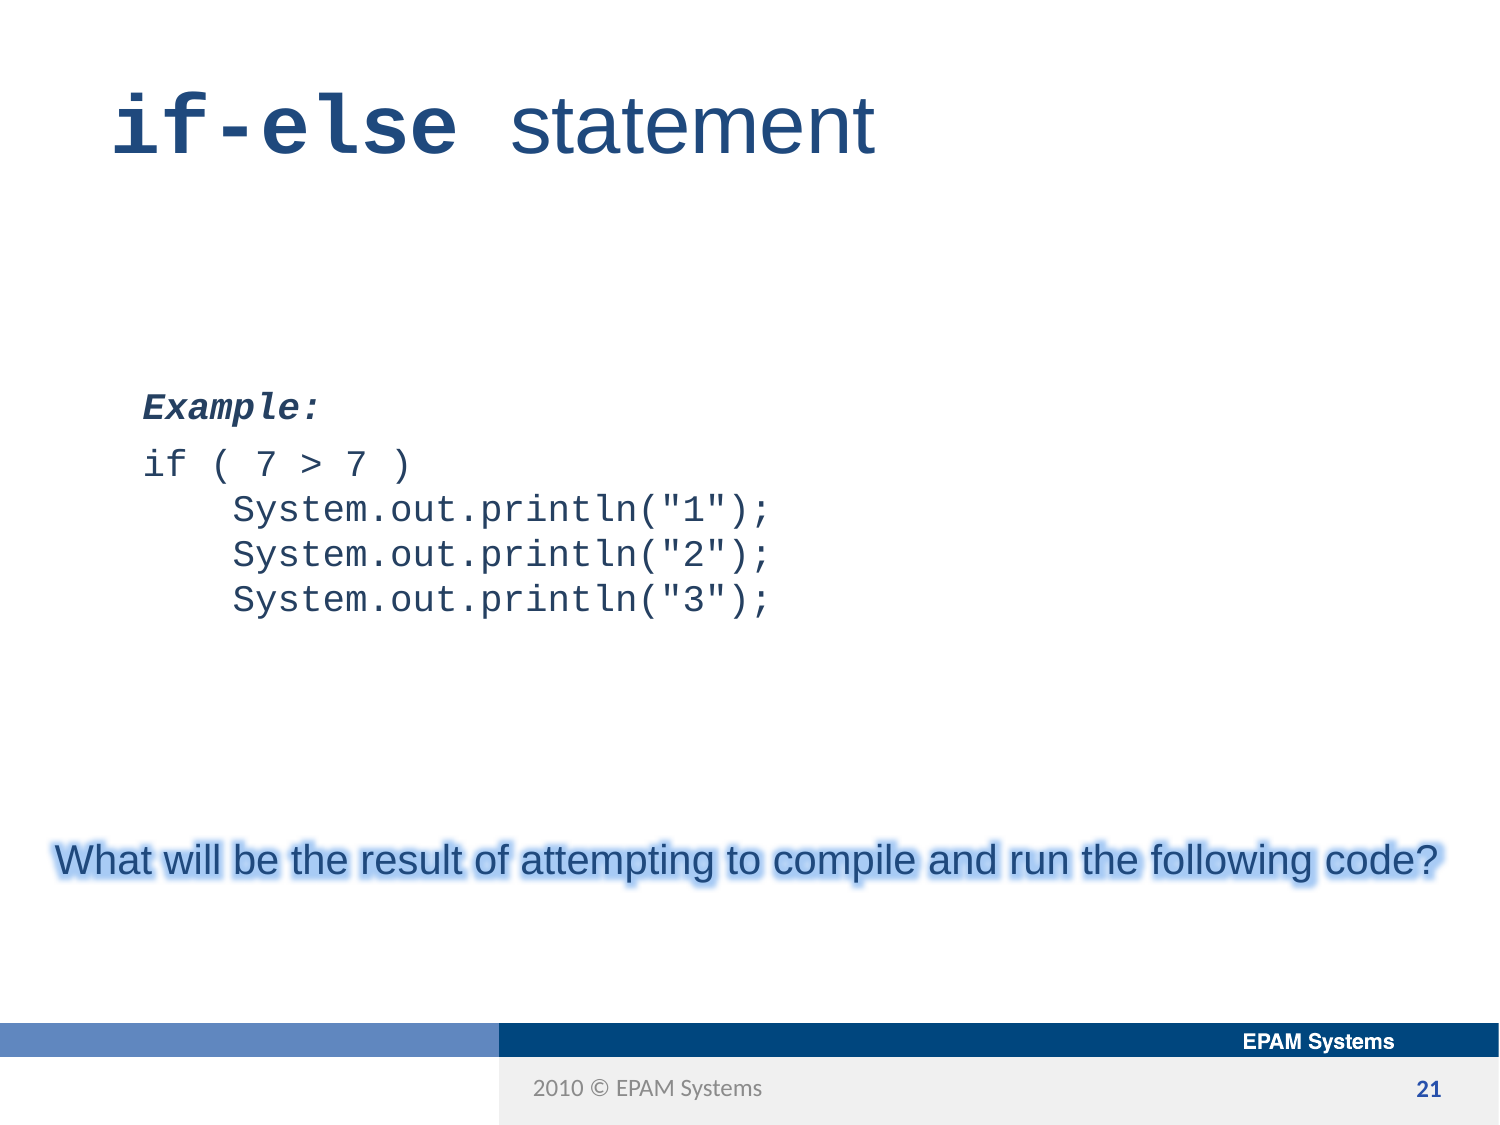

if-else statement

Example:
if ( 7 > 7 )
    System.out.println("1");
    System.out.println("2");
    System.out.println("3");

What will be the result of attempting to compile and run the following code?